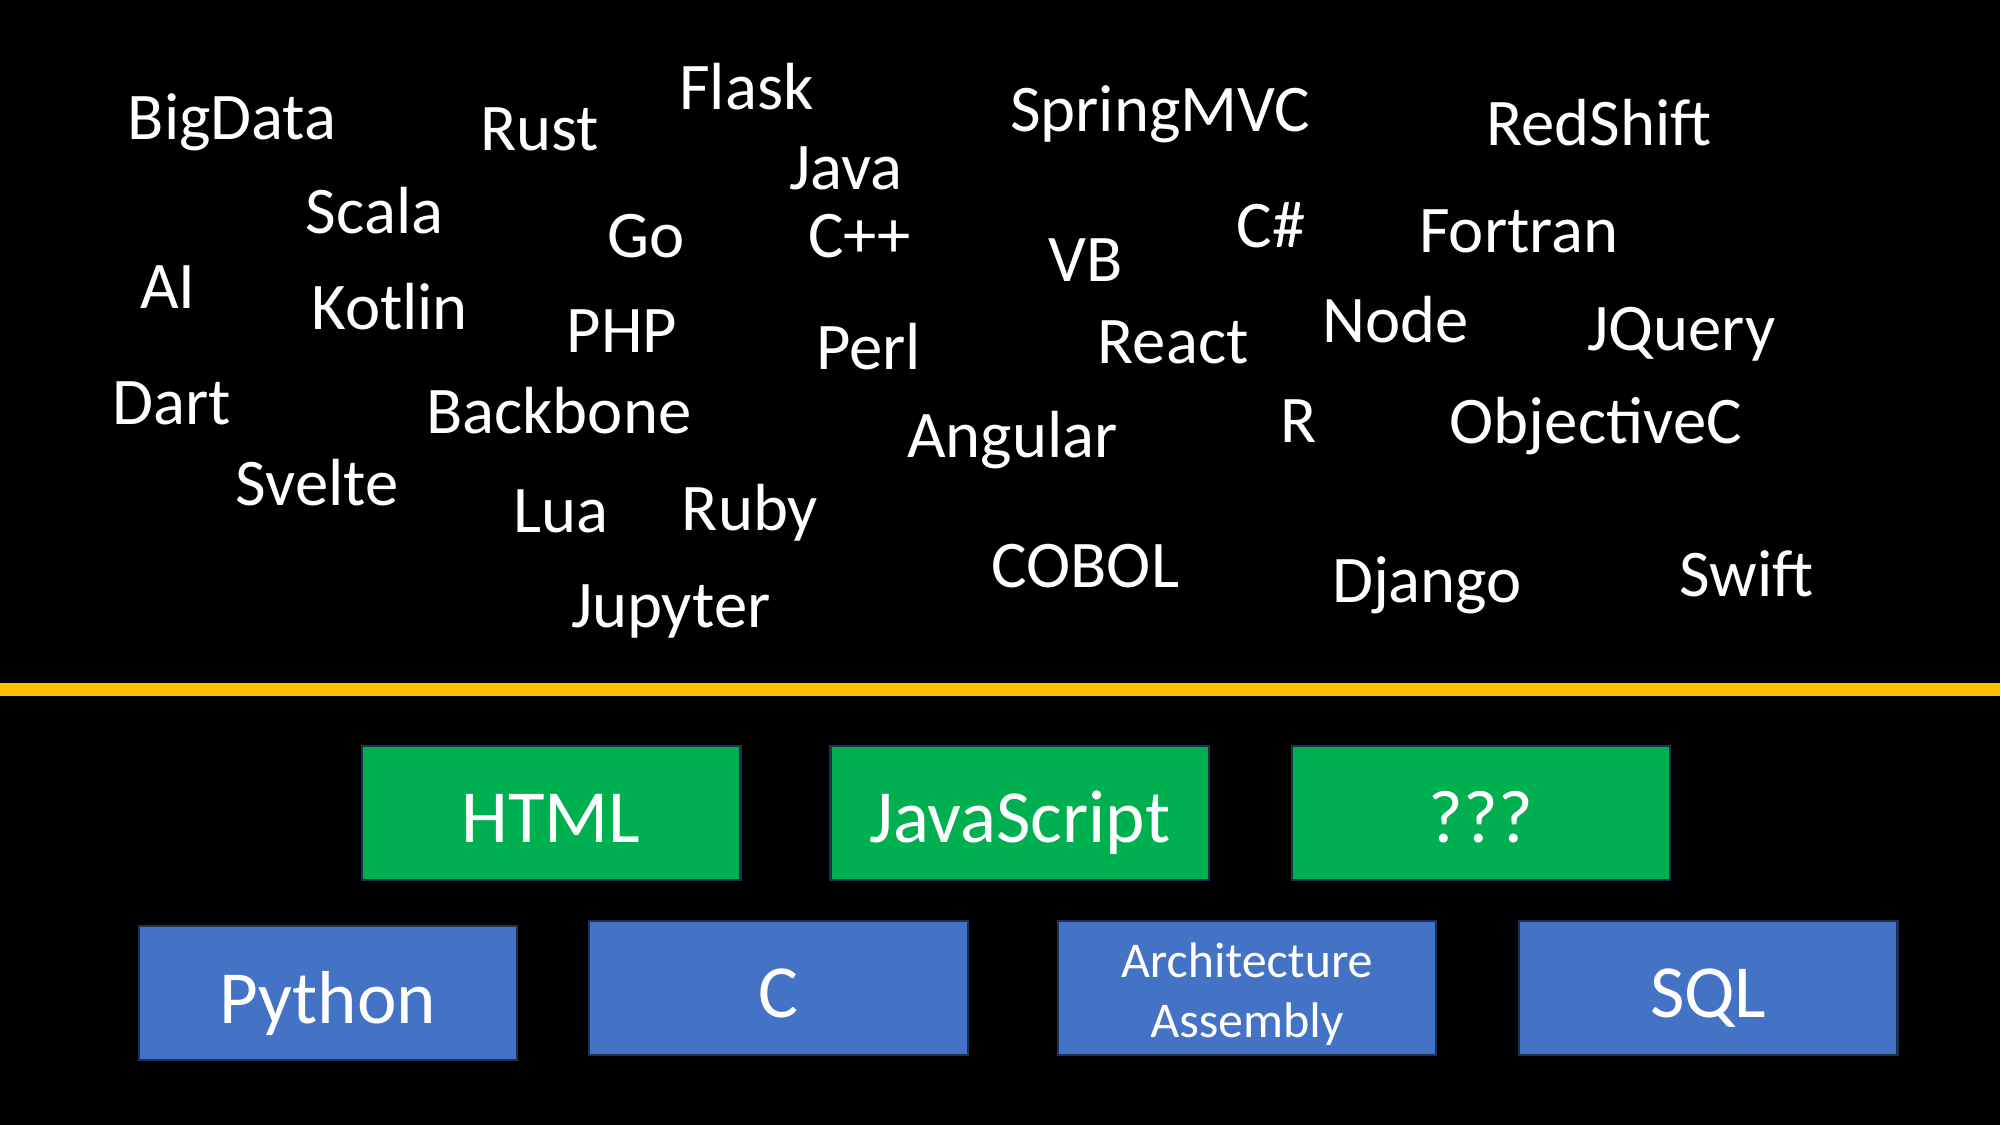

Flask
SpringMVC
BigData
RedShift
Rust
Scala
C#
Fortran
Go
C++
VB
AI
Kotlin
Node
JQuery
PHP
React
Perl
Dart
Backbone
R
ObjectiveC
Angular
Svelte
Ruby
Lua
COBOL
Swift
Django
Jupyter
Java
HTML
JavaScript
???
C
Architecture
Assembly
SQL
Python